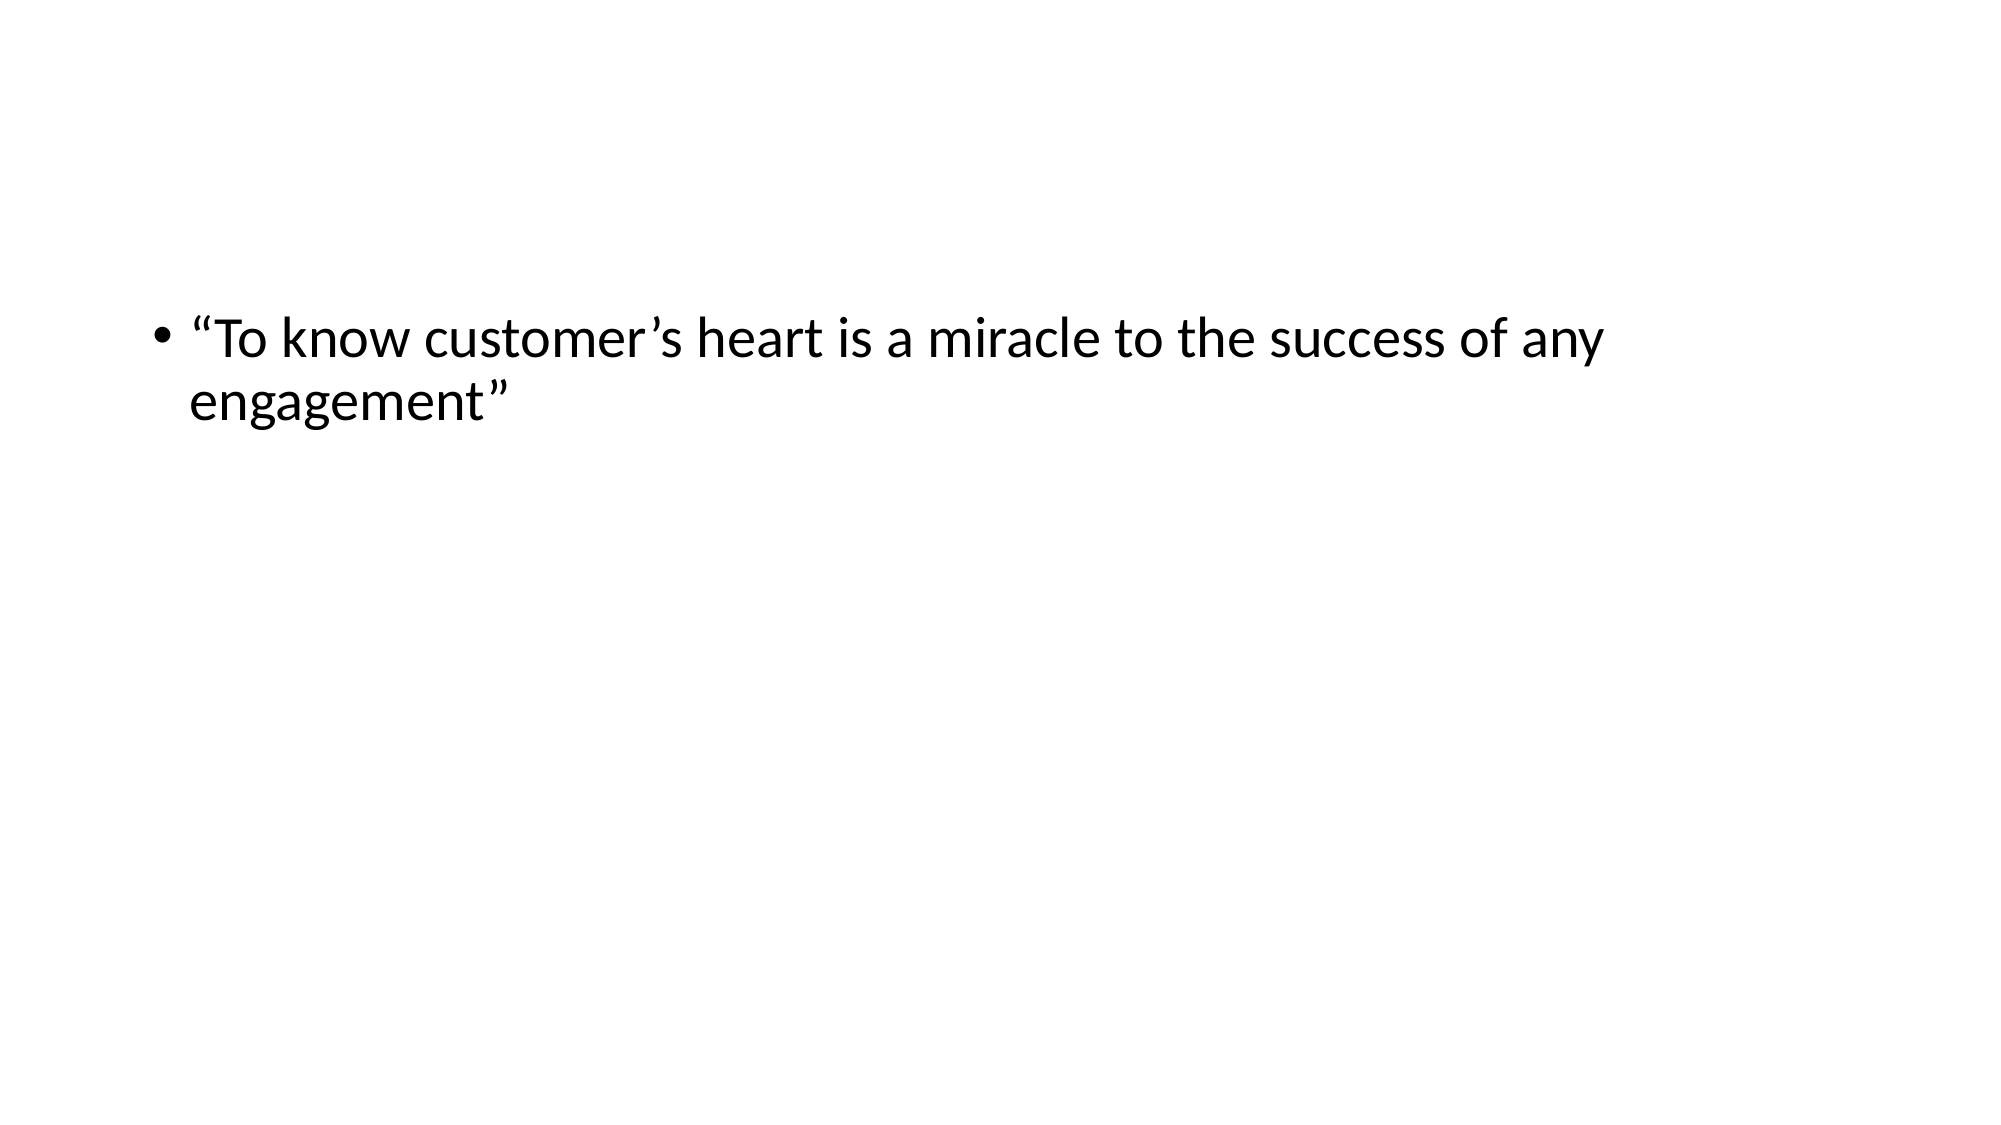

#
“To know customer’s heart is a miracle to the success of any engagement”